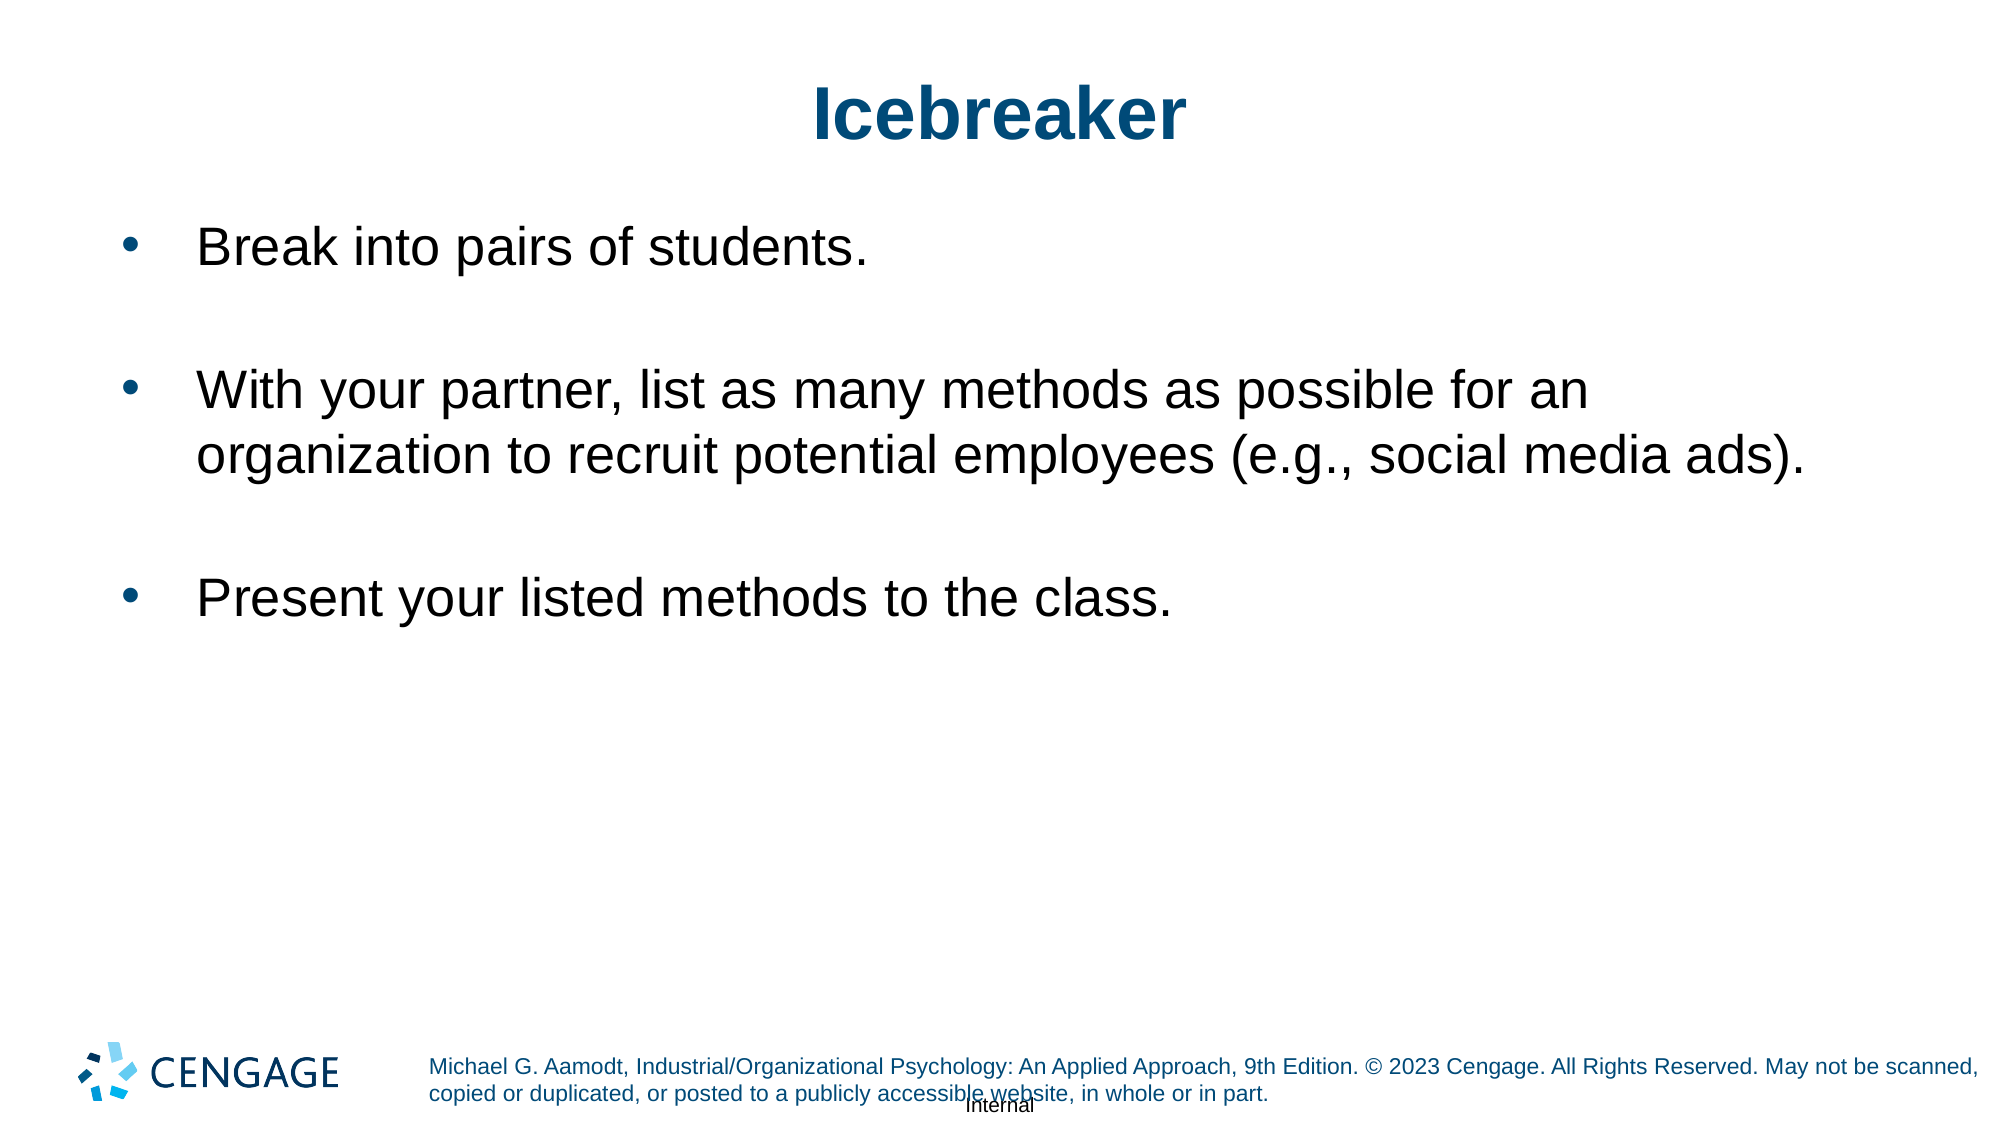

# Icebreaker
Break into pairs of students.
With your partner, list as many methods as possible for an organization to recruit potential employees (e.g., social media ads).
Present your listed methods to the class.